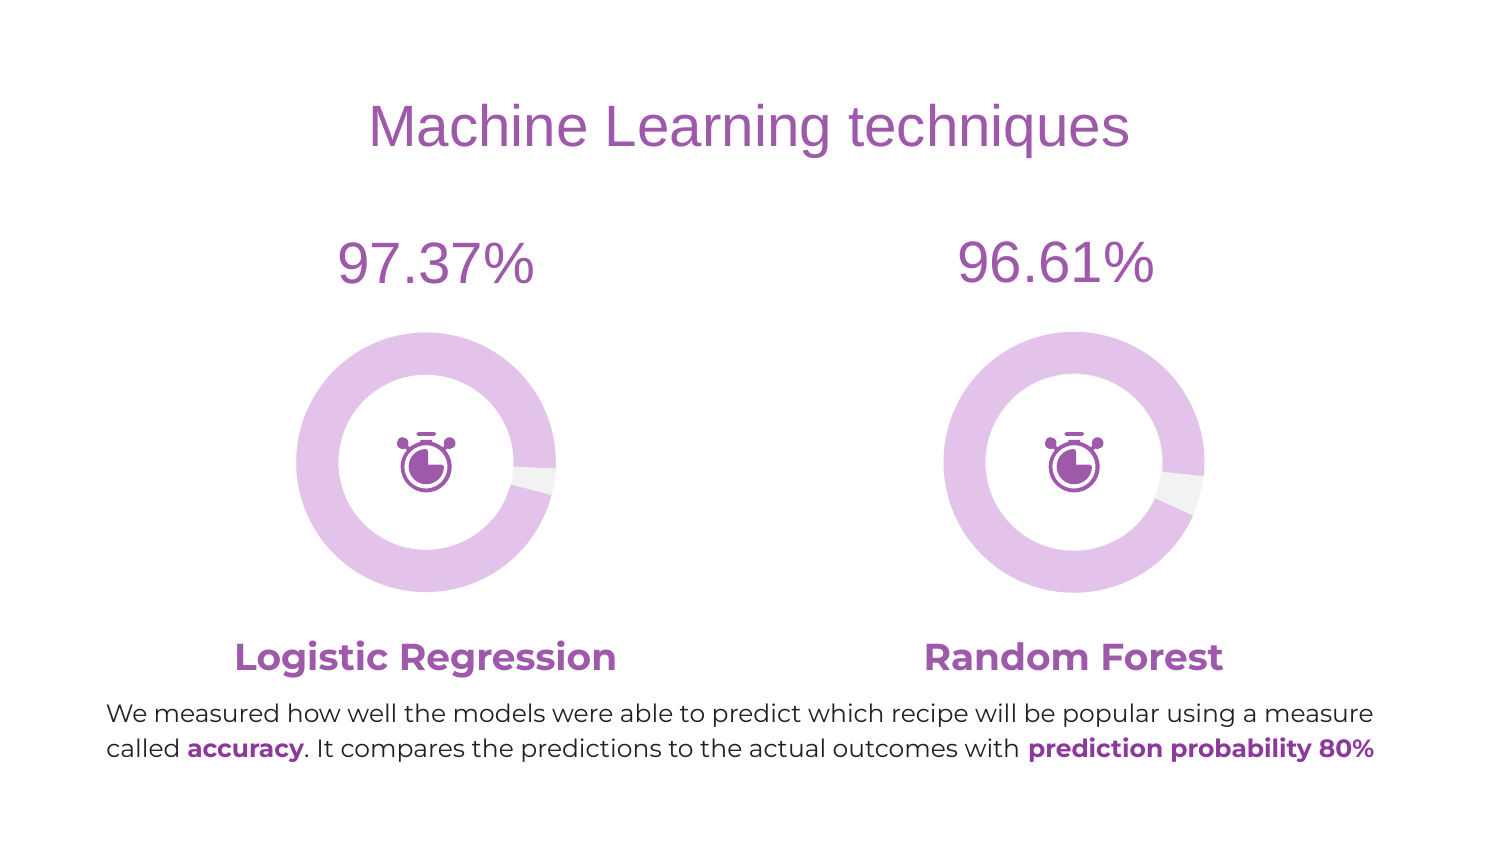

# Machine Learning techniques
96.61%
97.37%

Logistic Regression
Random Forest
We measured how well the models were able to predict which recipe will be popular using a measure called accuracy. It compares the predictions to the actual outcomes with prediction probability 80%